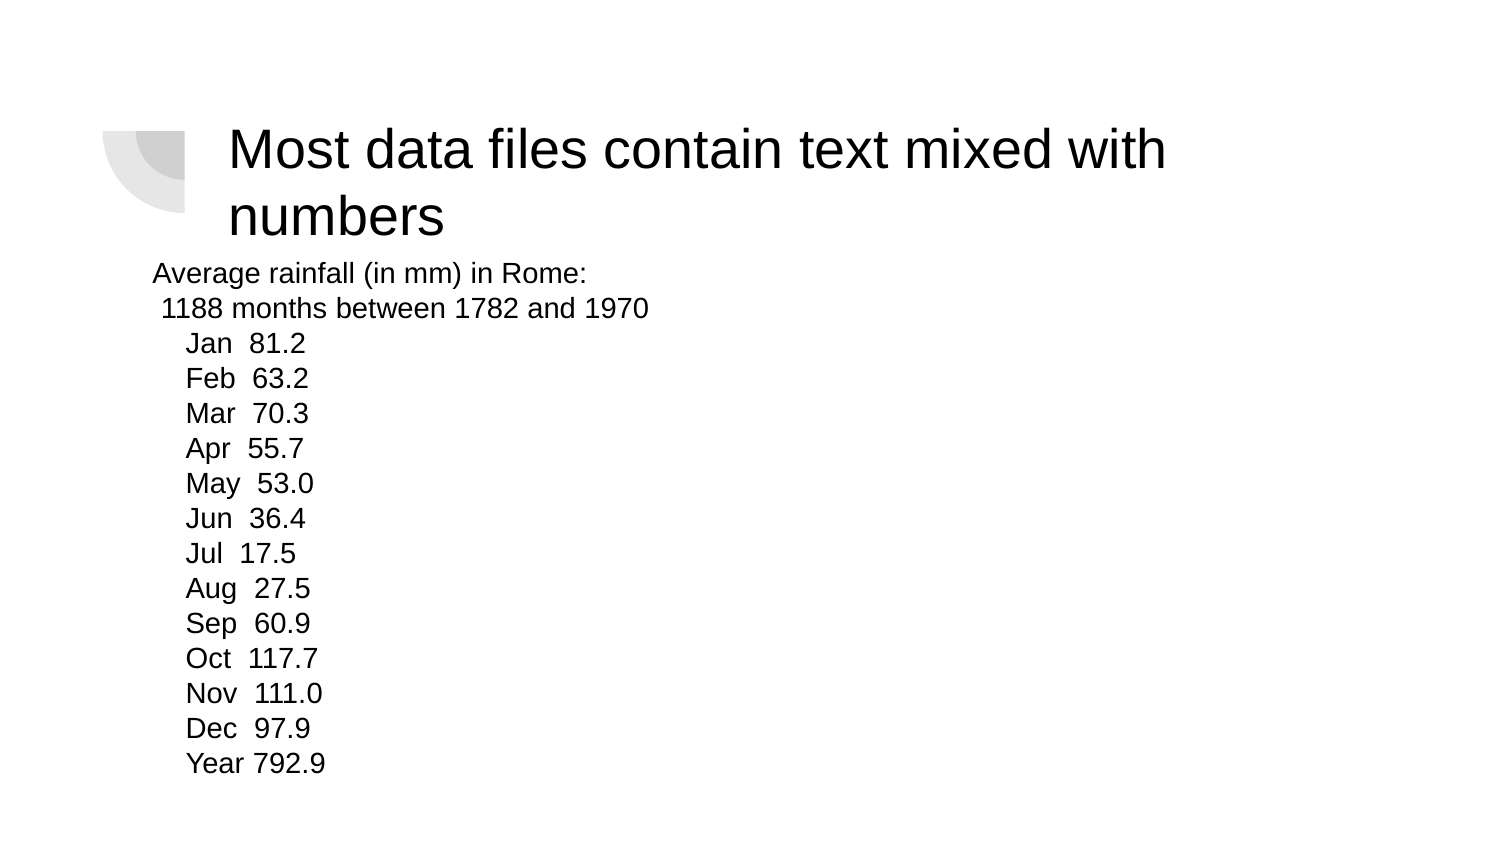

# Most data files contain text mixed with numbers
Average rainfall (in mm) in Rome:
 1188 months between 1782 and 1970
    Jan  81.2
    Feb  63.2
    Mar  70.3
    Apr  55.7
    May  53.0
    Jun  36.4
    Jul  17.5
    Aug  27.5
    Sep  60.9
    Oct  117.7
    Nov  111.0
    Dec  97.9
    Year 792.9